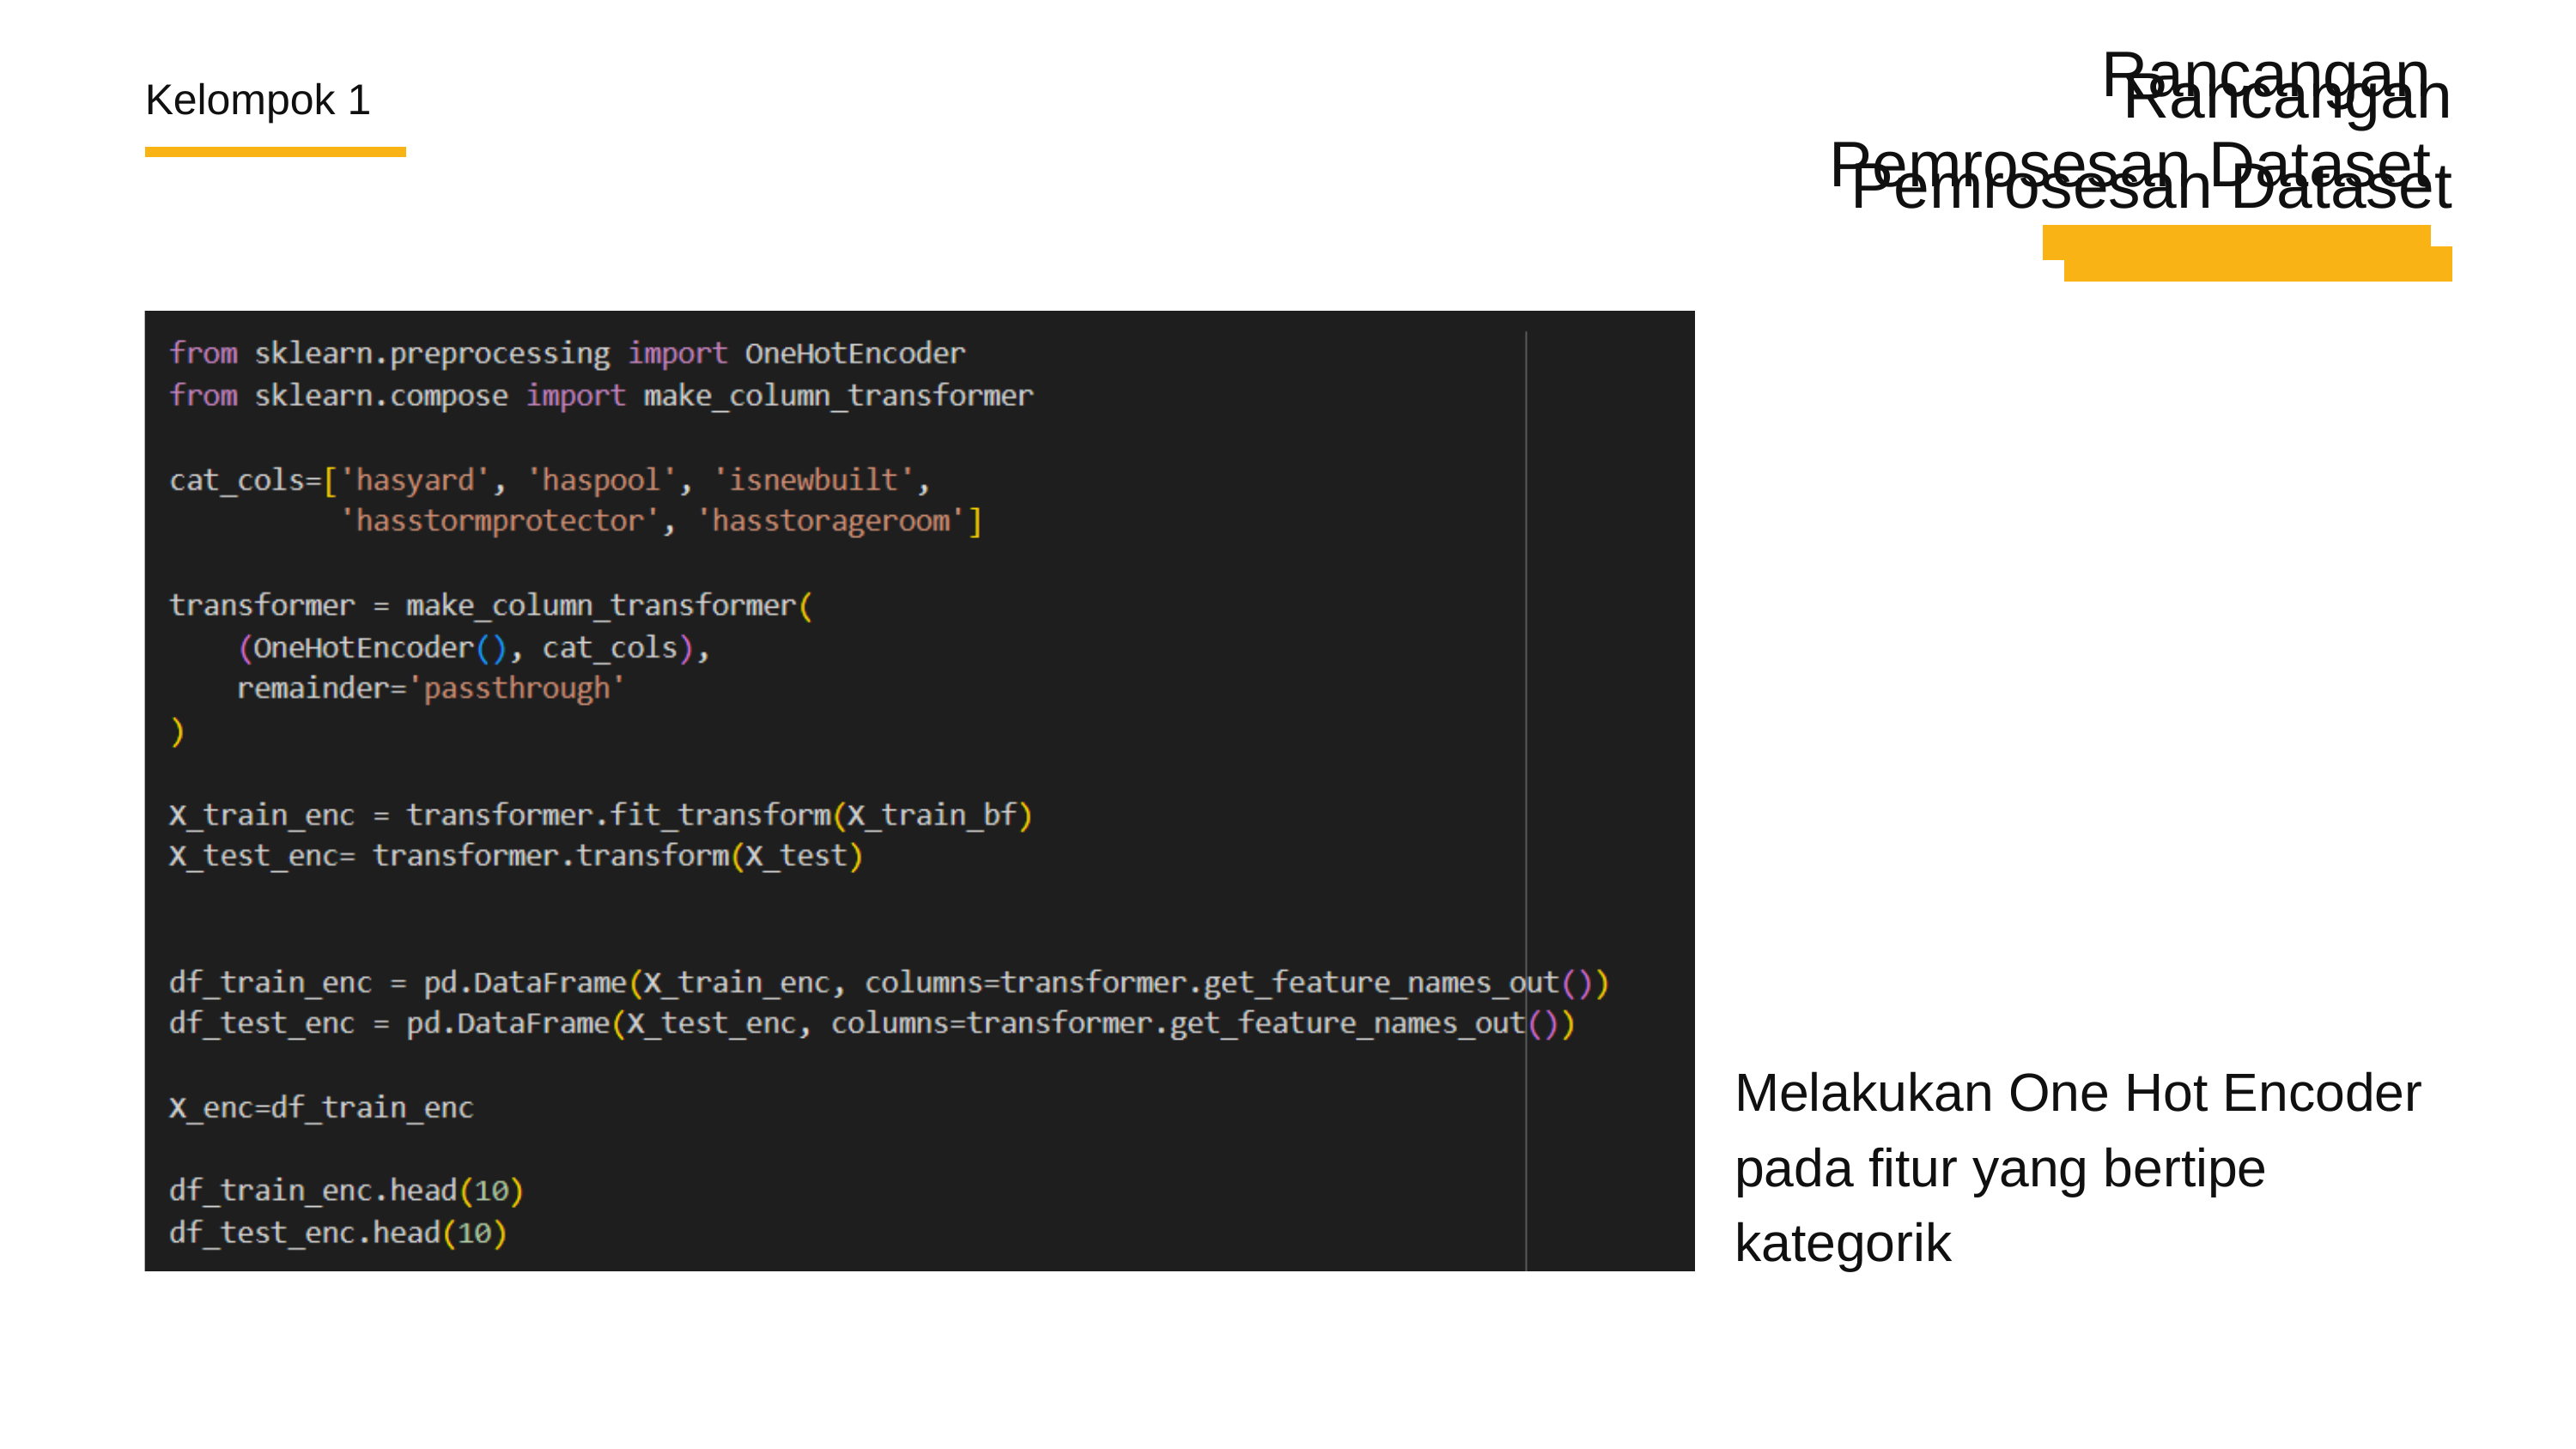

Rancangan Pemrosesan Dataset
Rancangan Pemrosesan Dataset
Kelompok 1

Melakukan One Hot Encoder pada fitur yang bertipe kategorik